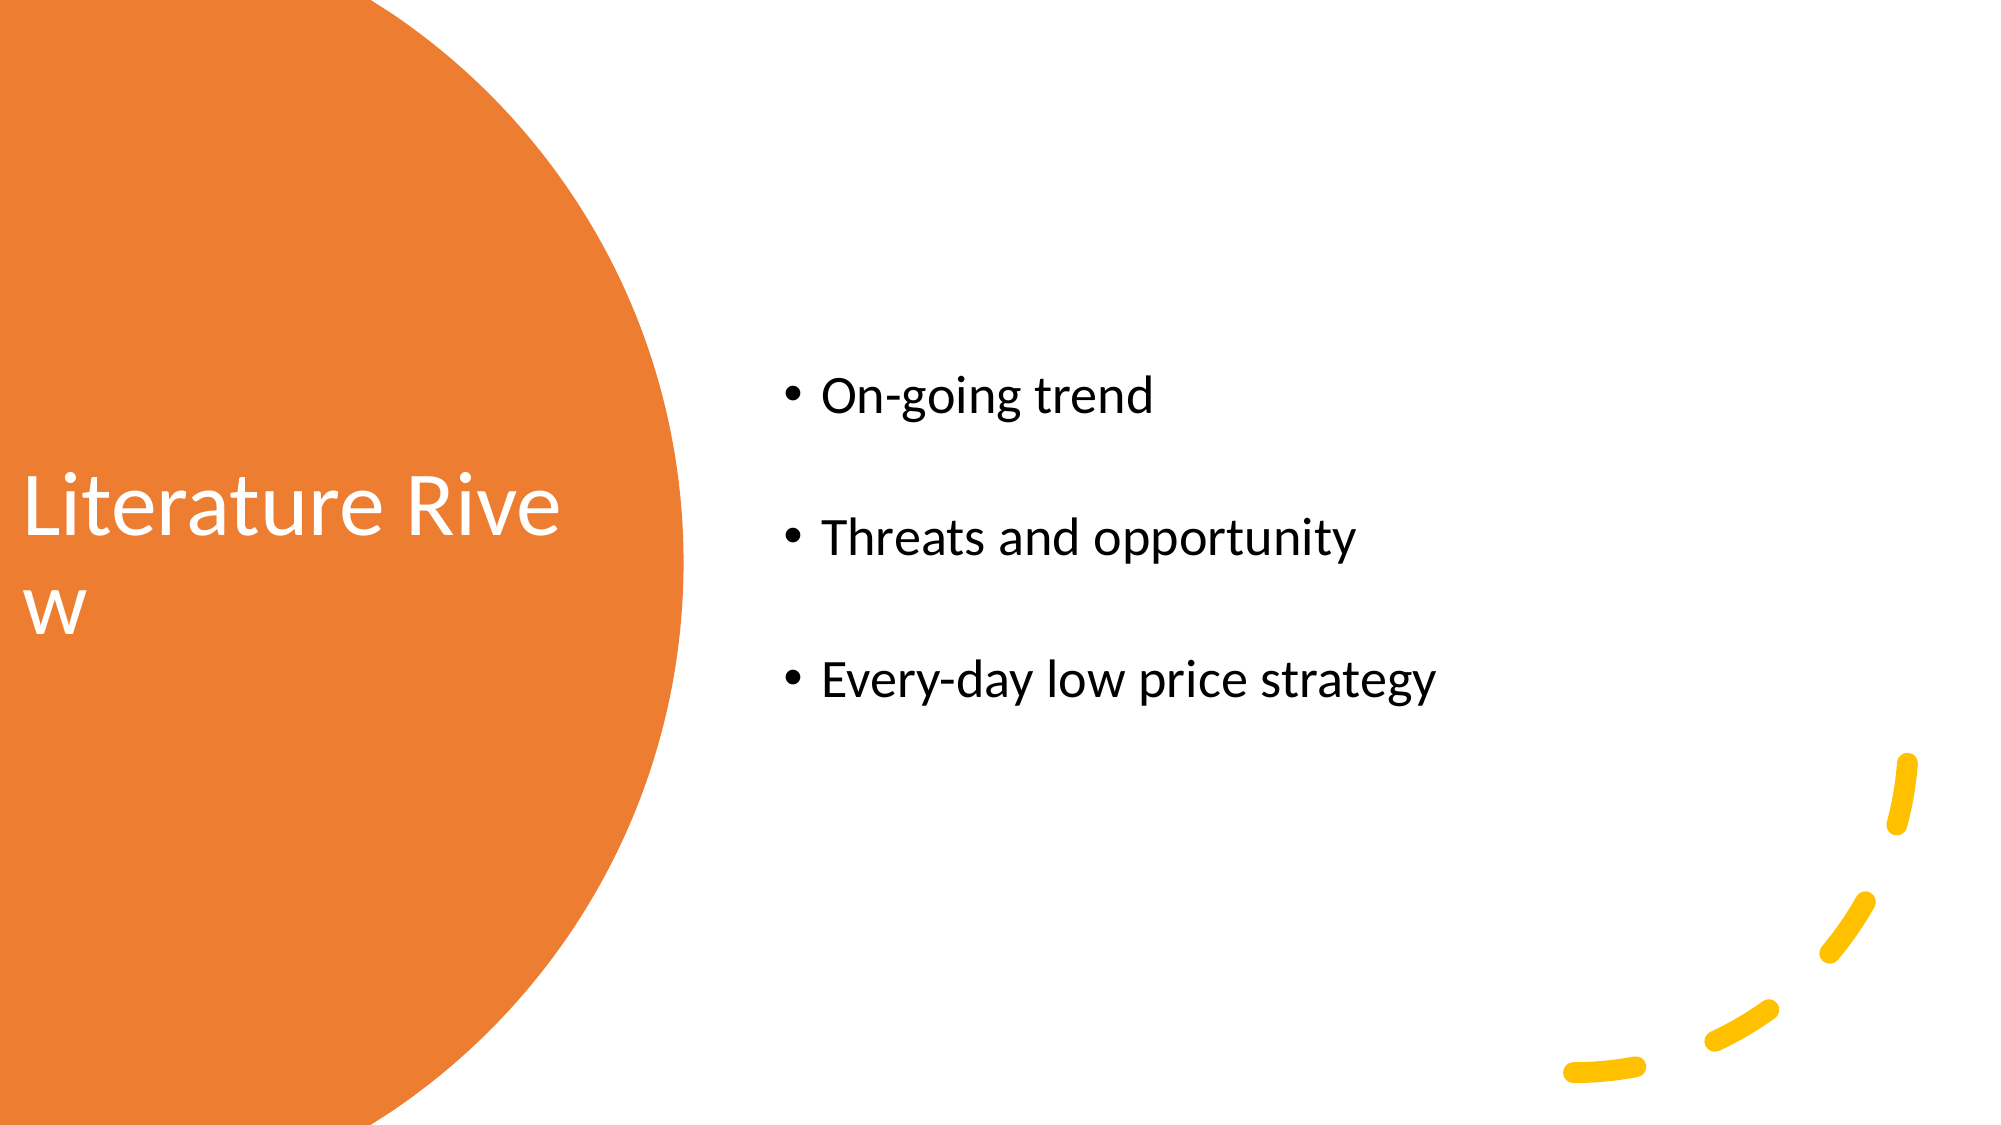

# Literature Rivew

On-going trend

Threats and opportunity

Every-day low price strategy